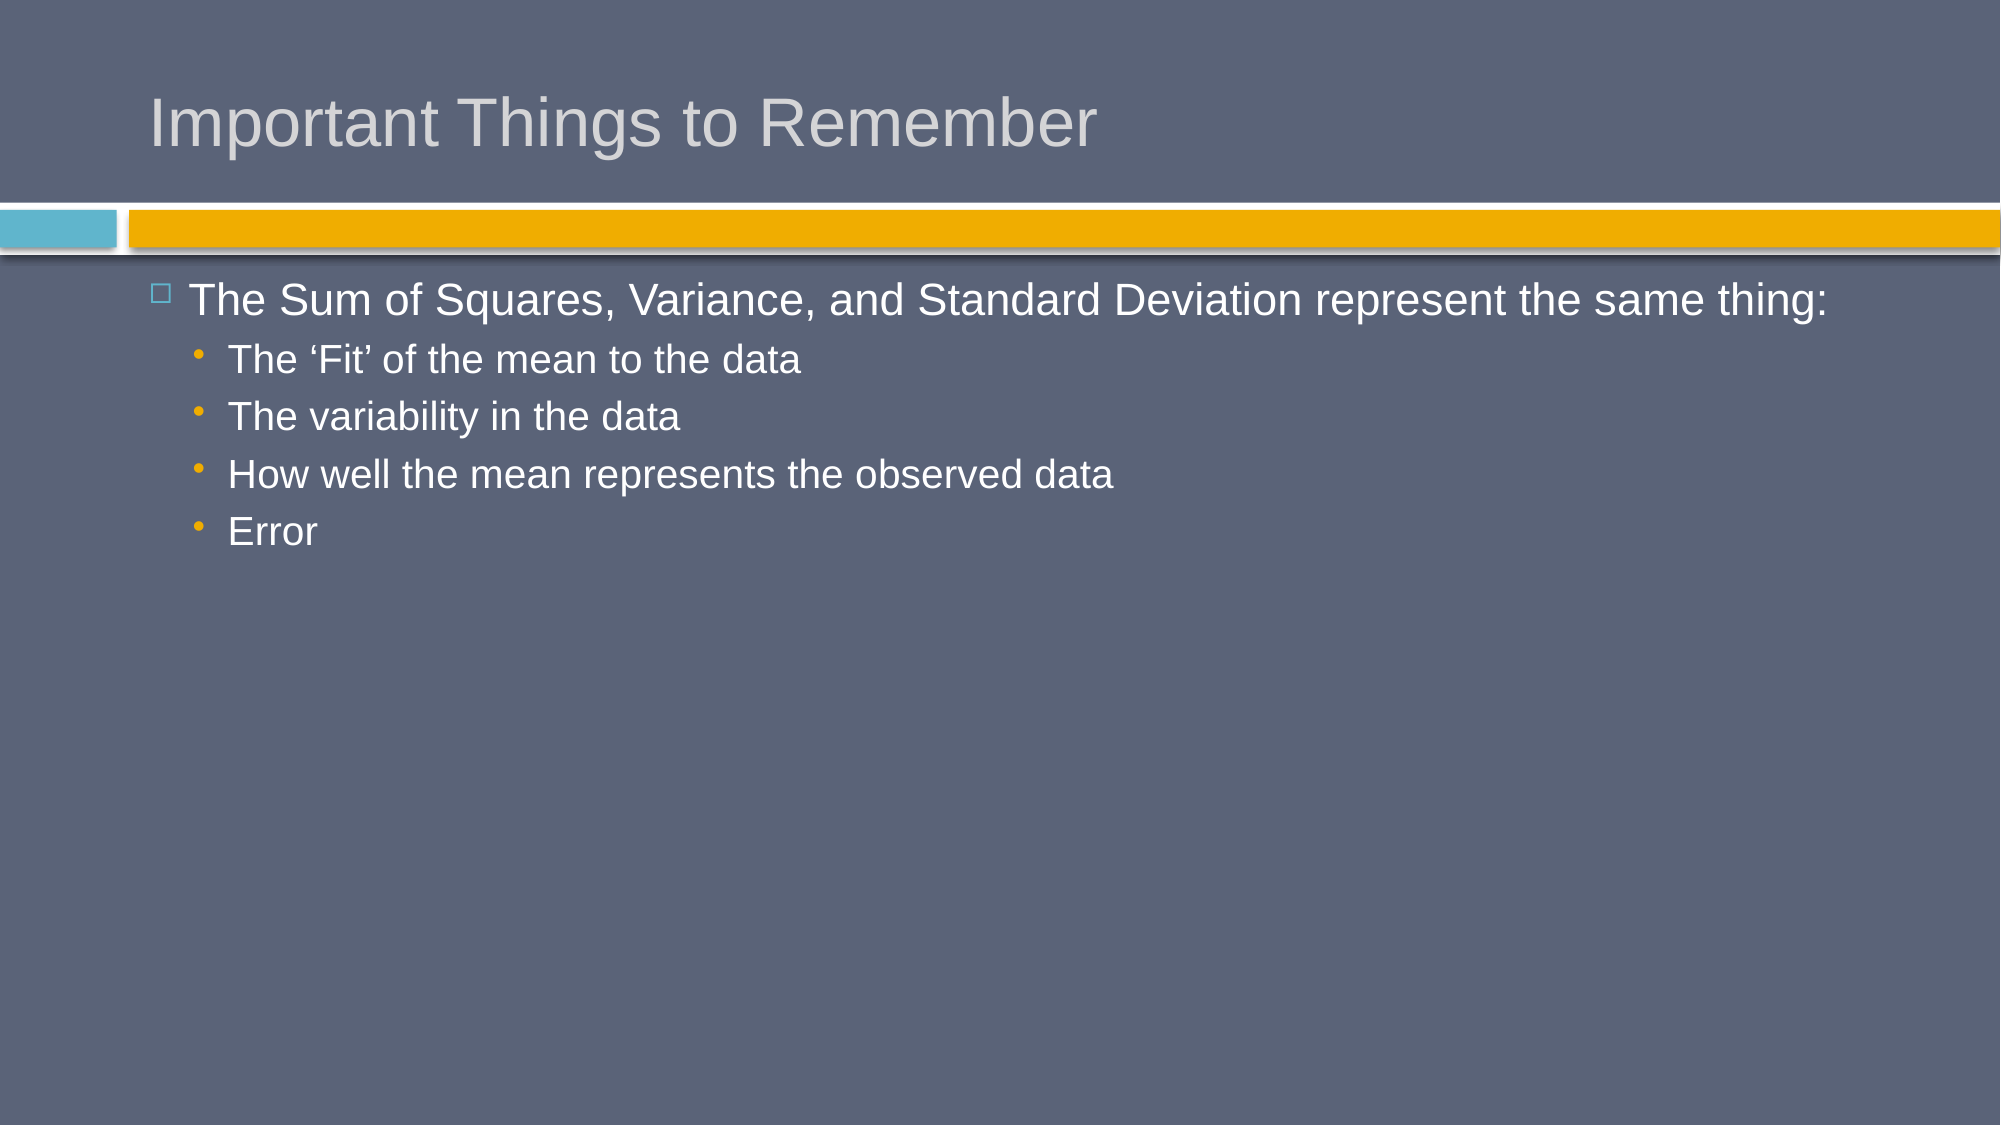

# Important Things to Remember
The Sum of Squares, Variance, and Standard Deviation represent the same thing:
The ‘Fit’ of the mean to the data
The variability in the data
How well the mean represents the observed data
Error